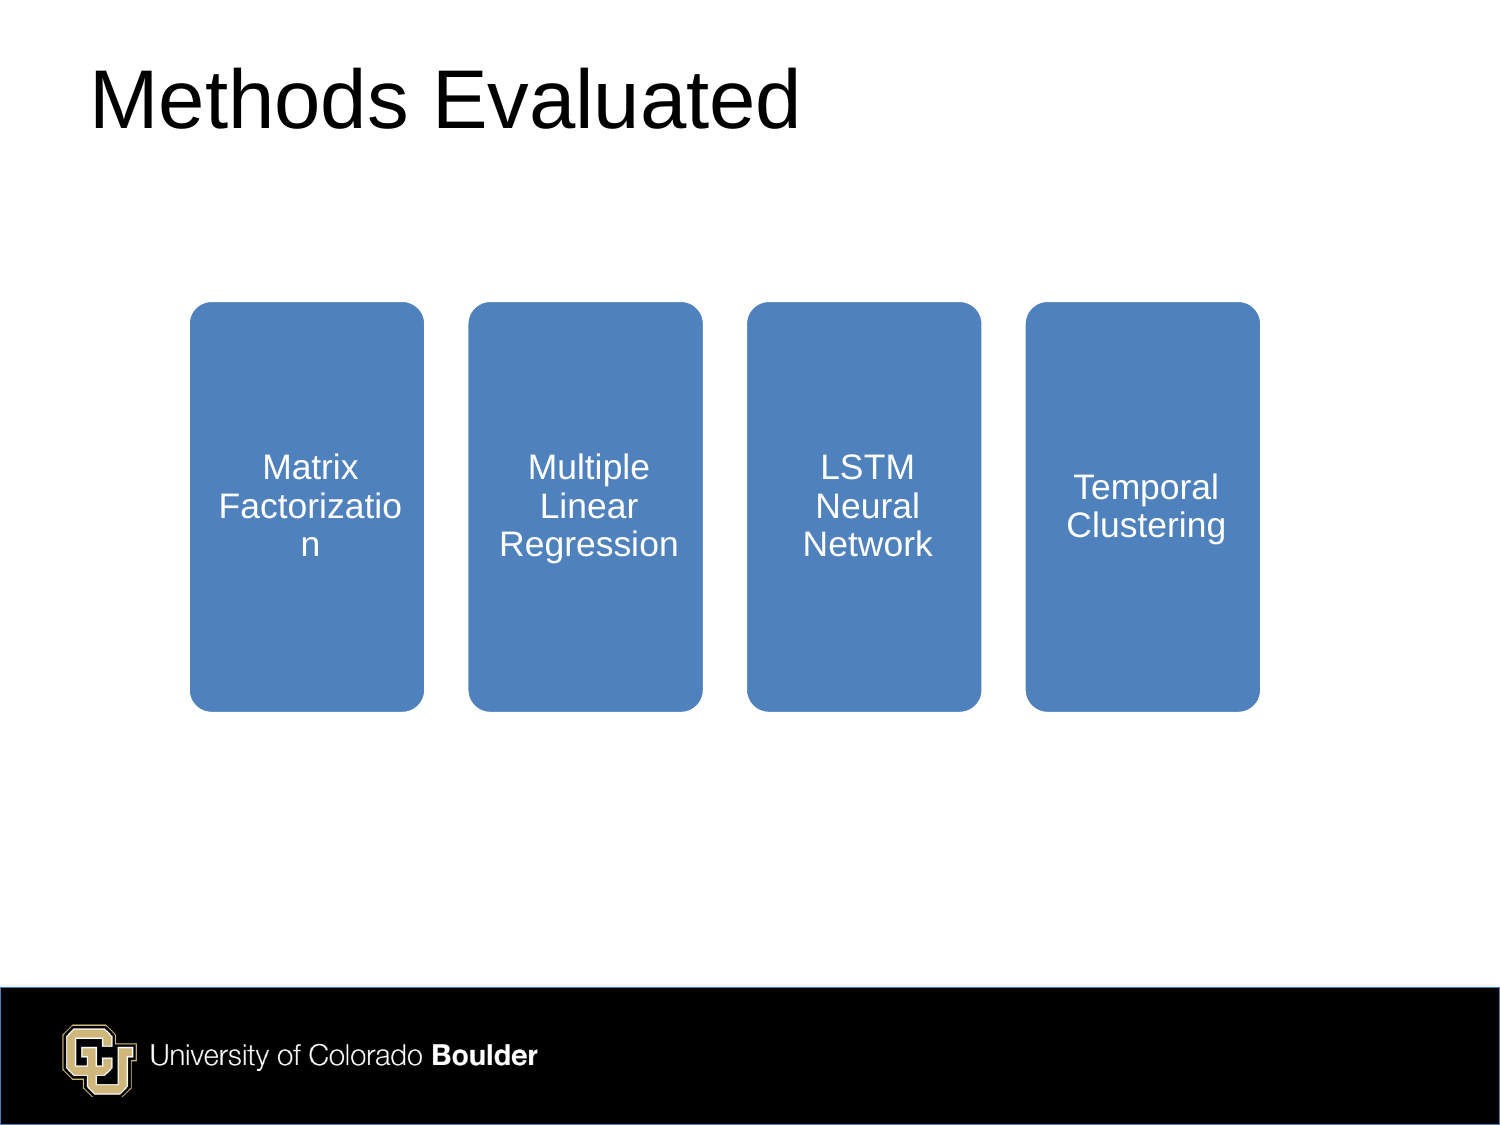

Methods Evaluated
Matrix Factorization
Multiple Linear Regression
LSTM Neural Network
Temporal Clustering